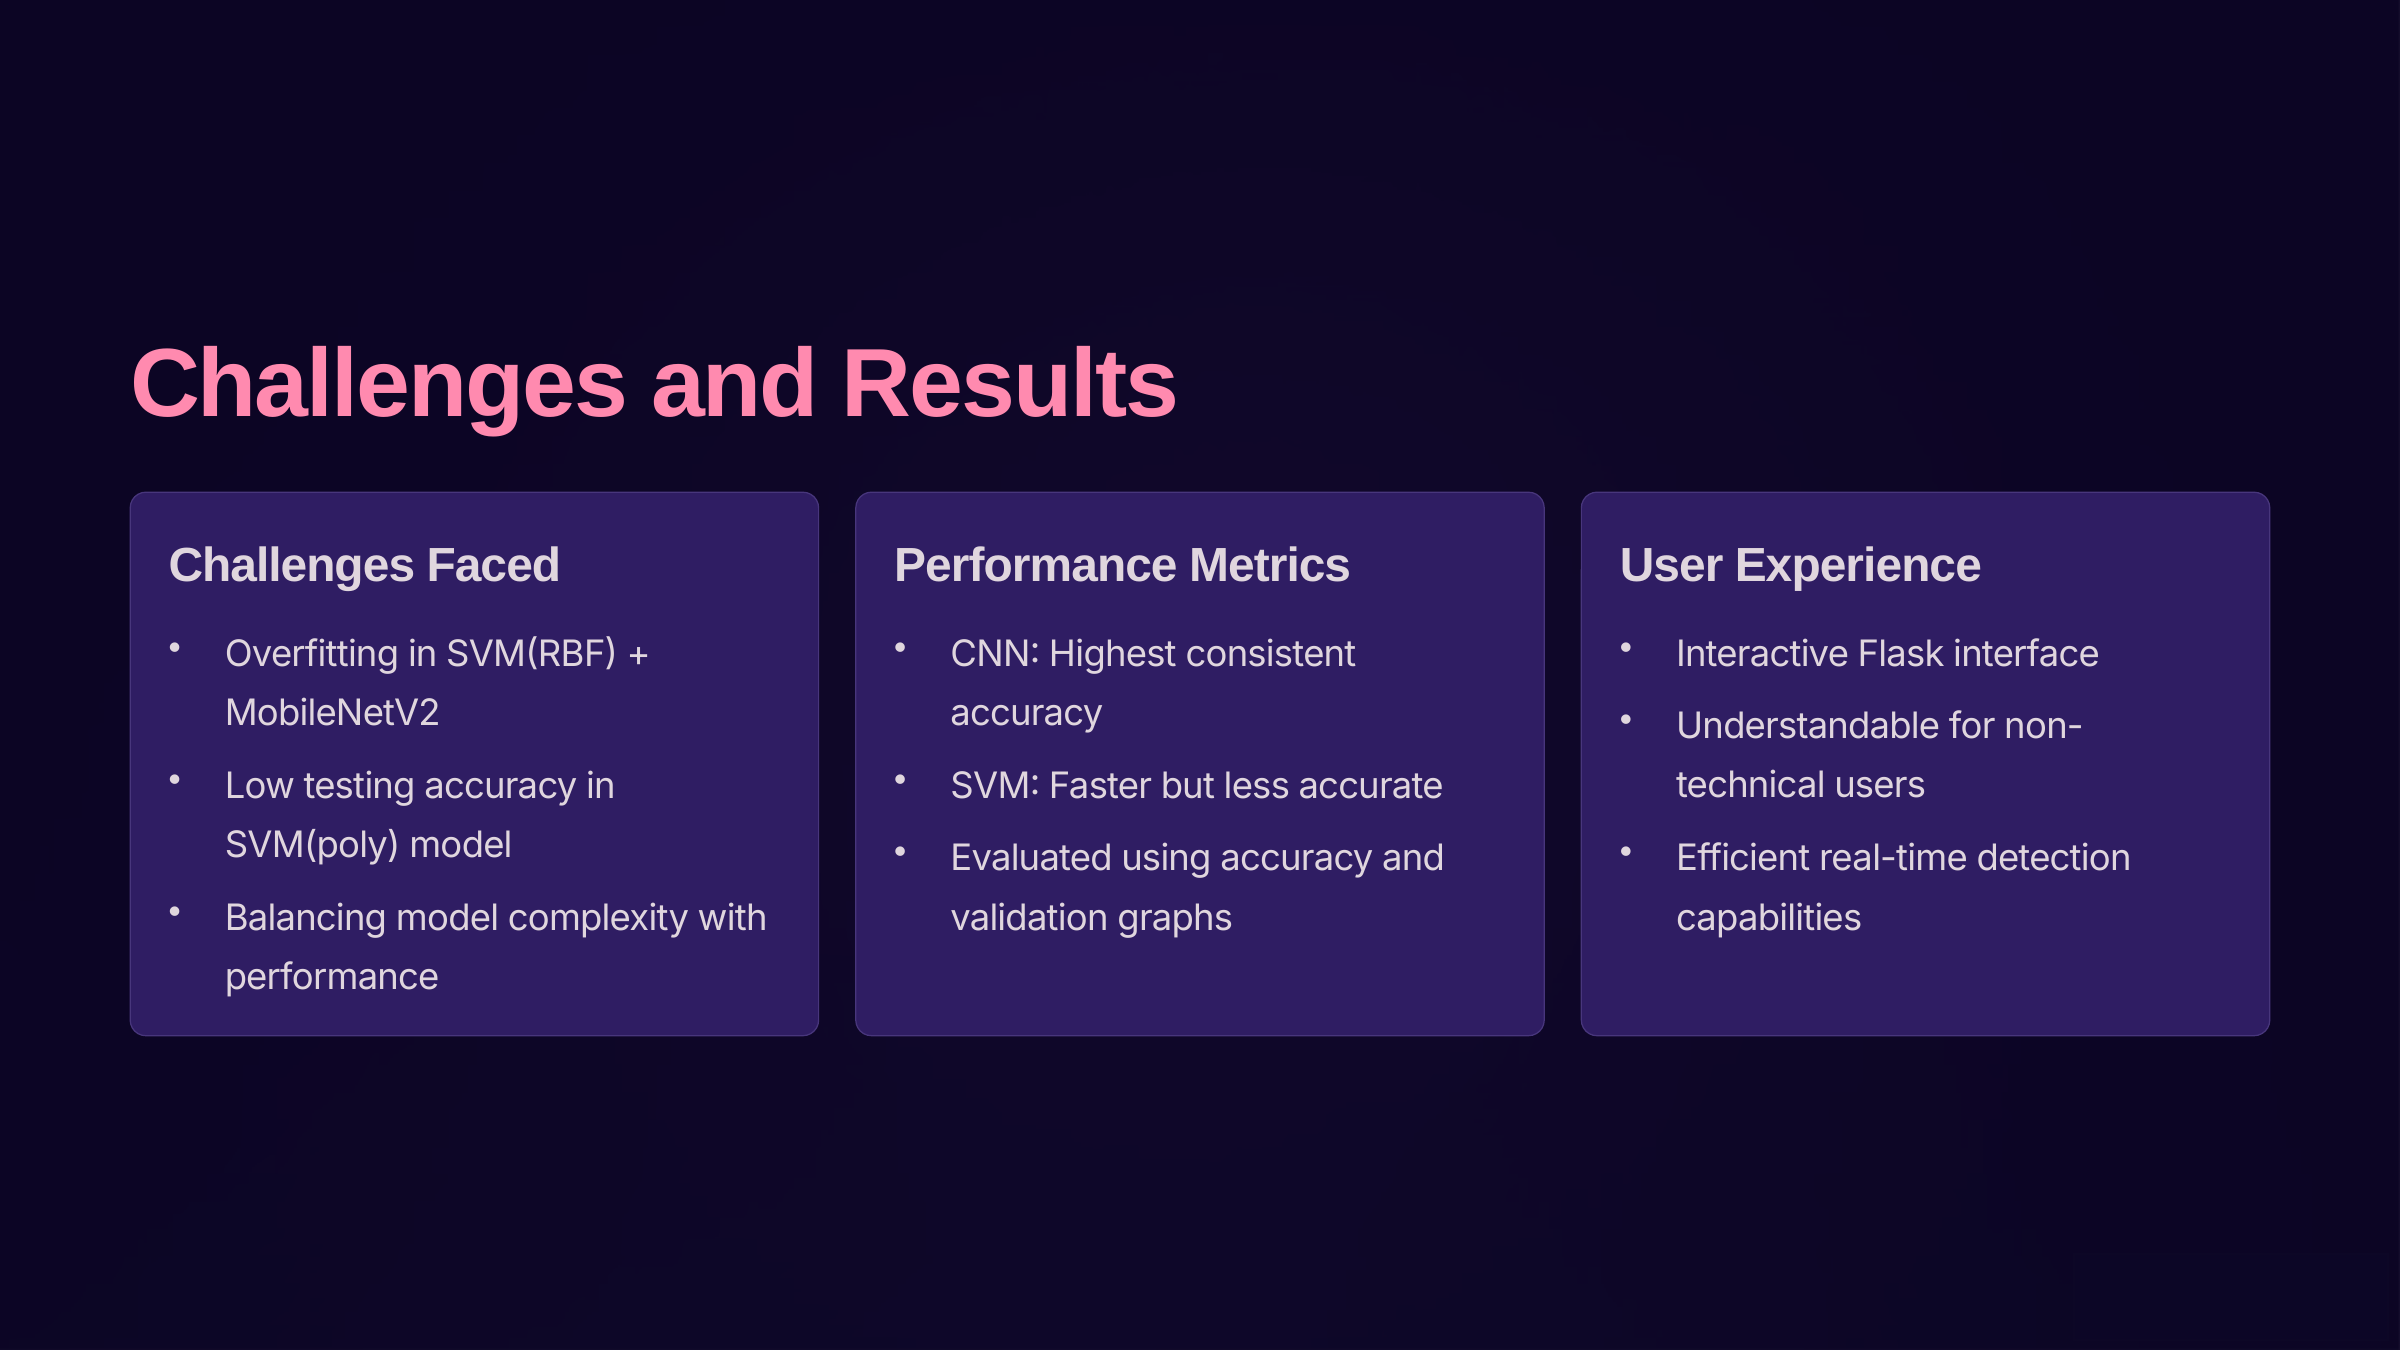

Challenges and Results

Challenges Faced
Performance Metrics
User Experience
Overfitting in SVM(RBF) + MobileNetV2
CNN: Highest consistent accuracy
Interactive Flask interface
Understandable for non-technical users
Low testing accuracy in SVM(poly) model
SVM: Faster but less accurate
Evaluated using accuracy and validation graphs
Efficient real-time detection capabilities
Balancing model complexity with performance